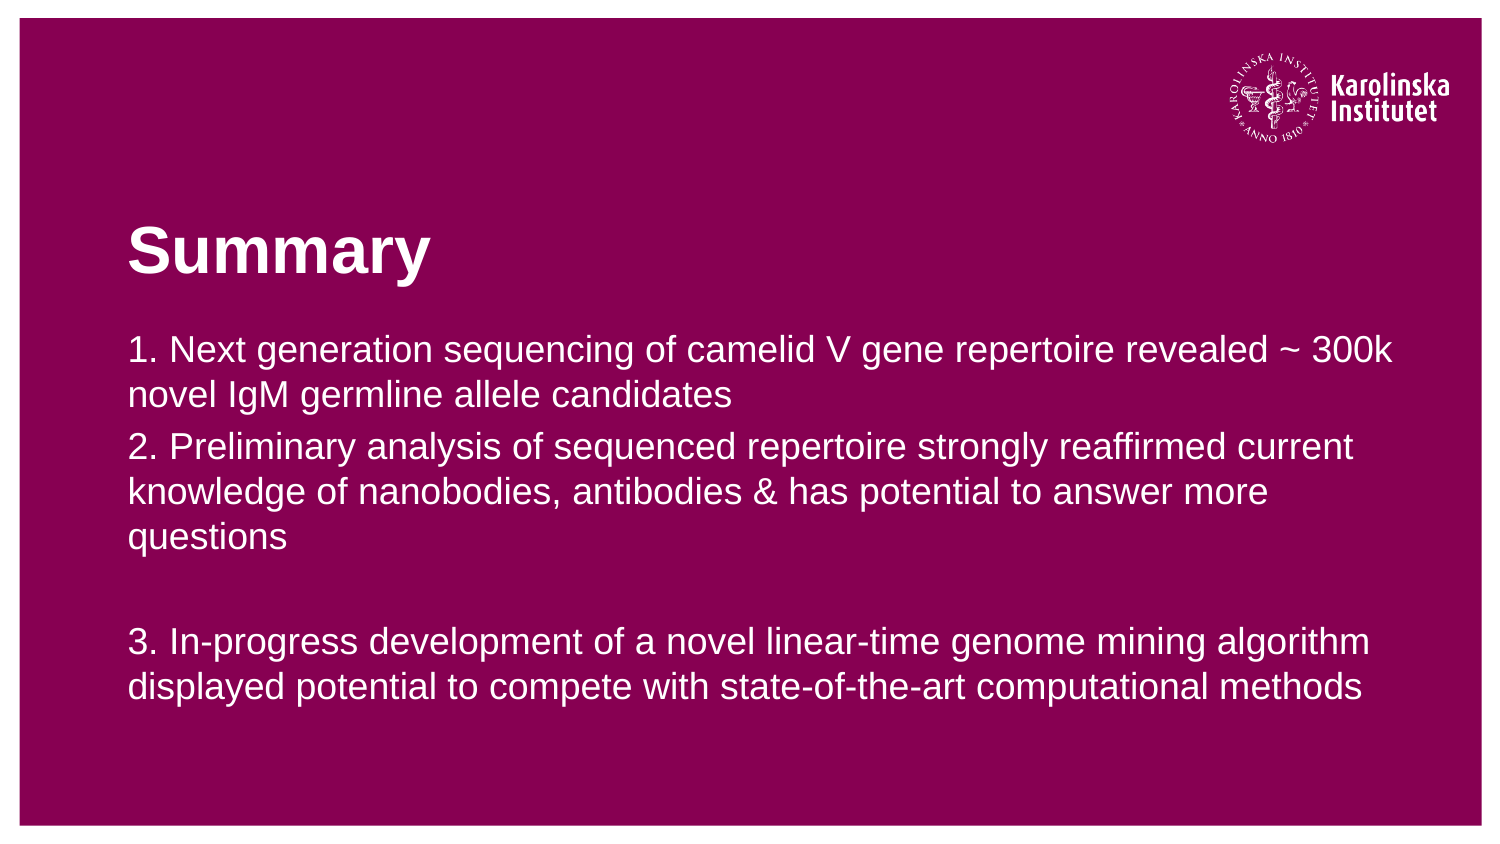

# Summary
1. Next generation sequencing of camelid V gene repertoire revealed ~ 300k novel IgM germline allele candidates
2. Preliminary analysis of sequenced repertoire strongly reaffirmed current knowledge of nanobodies, antibodies & has potential to answer more questions

3. In-progress development of a novel linear-time genome mining algorithm displayed potential to compete with state-of-the-art computational methods